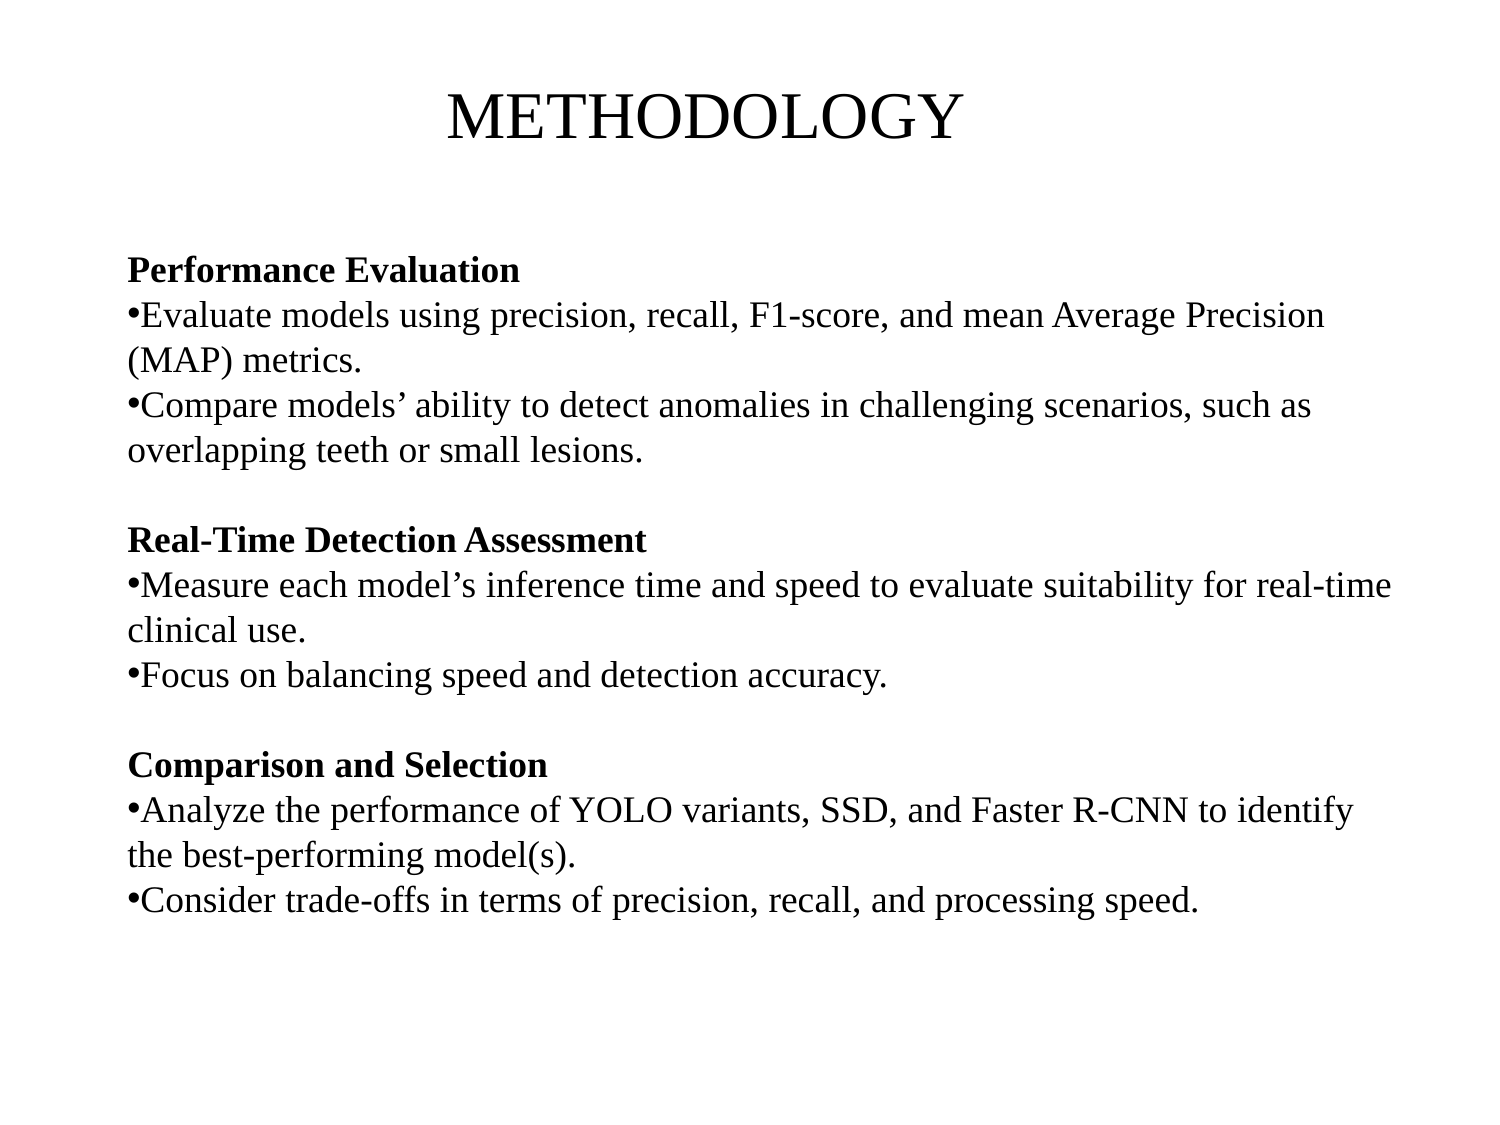

METHODOLOGY
Performance Evaluation
Evaluate models using precision, recall, F1-score, and mean Average Precision (MAP) metrics.
Compare models’ ability to detect anomalies in challenging scenarios, such as overlapping teeth or small lesions.

Real-Time Detection Assessment
Measure each model’s inference time and speed to evaluate suitability for real-time clinical use.
Focus on balancing speed and detection accuracy.

Comparison and Selection
Analyze the performance of YOLO variants, SSD, and Faster R-CNN to identify the best-performing model(s).
Consider trade-offs in terms of precision, recall, and processing speed.